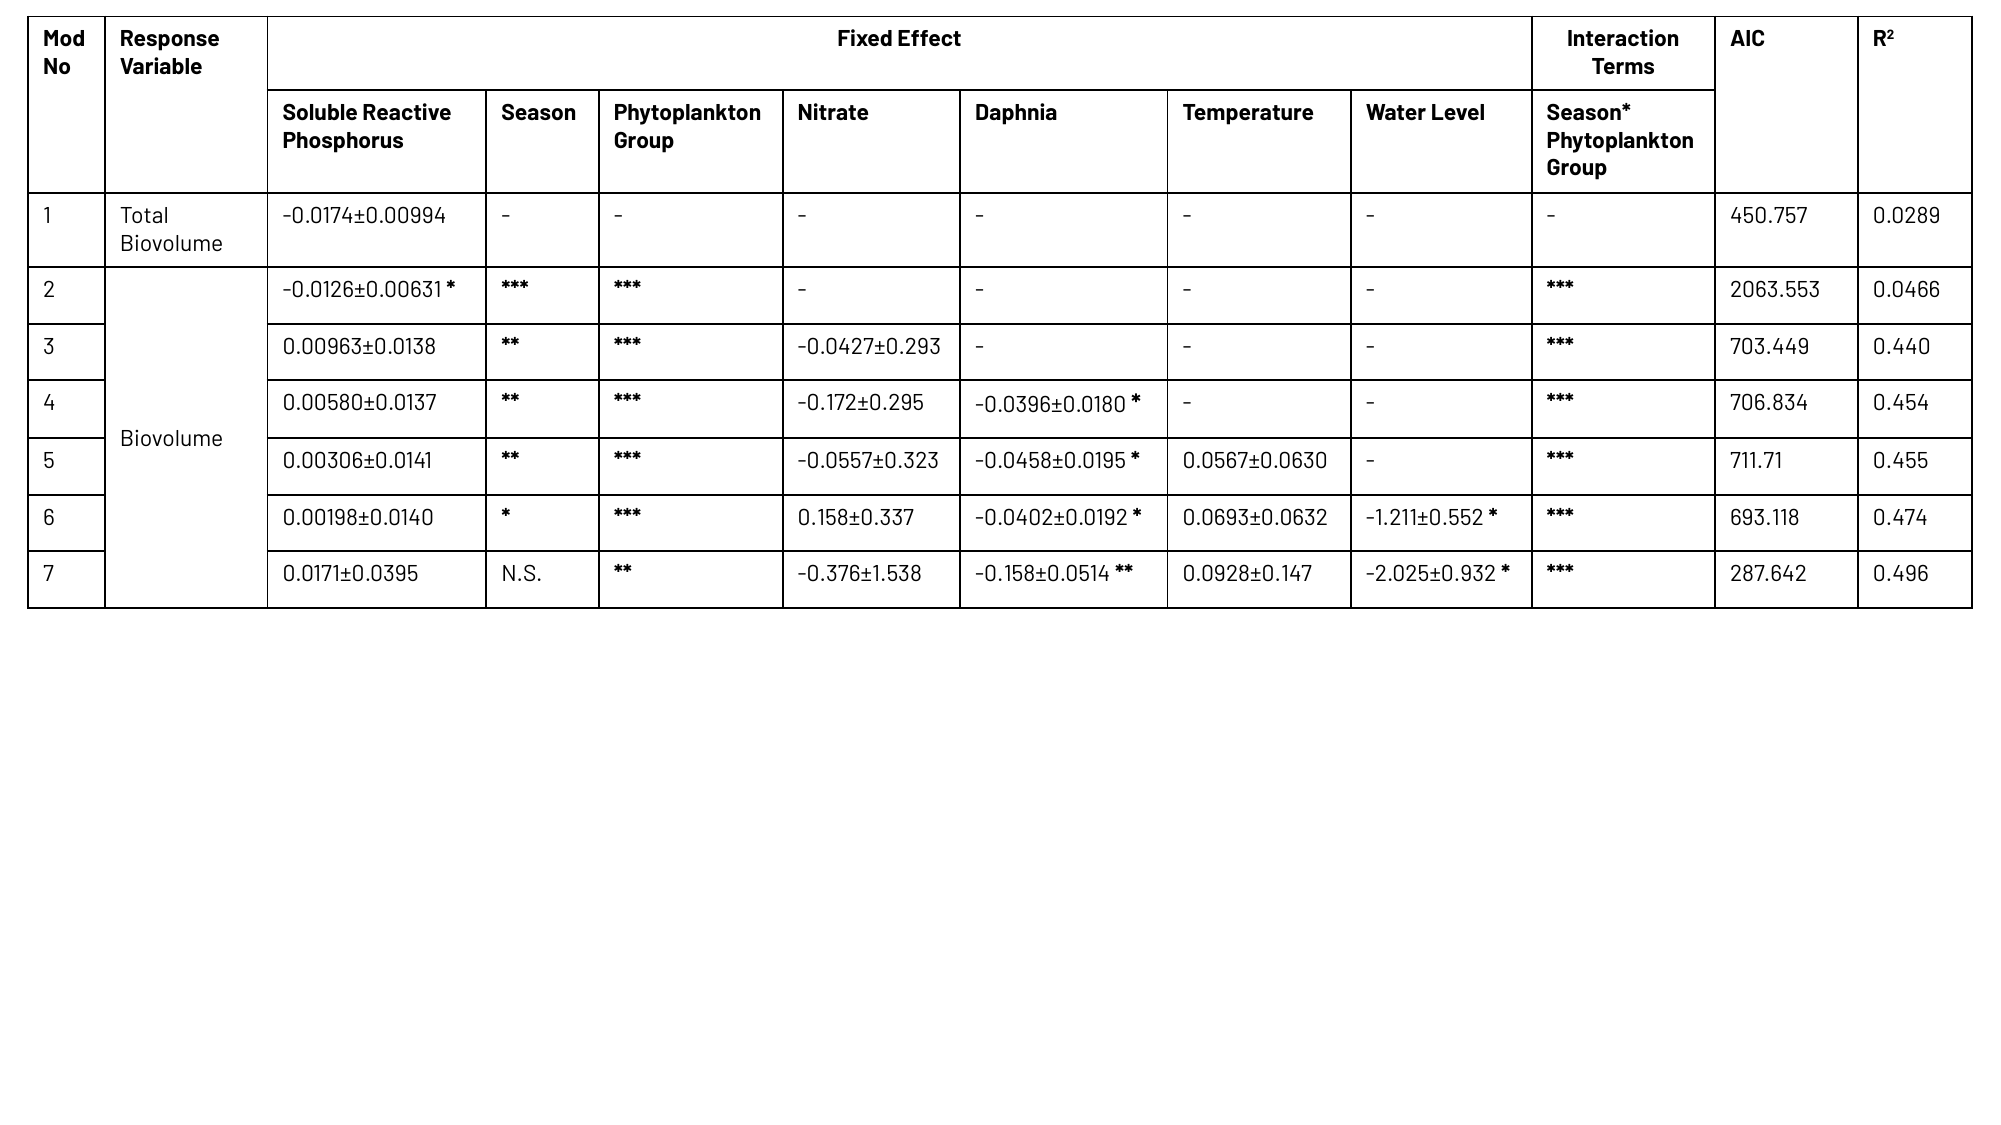

| Mod No | Response Variable | Fixed Effect |  |  |  |  |  |  | Interaction Terms | AIC | R2 |
| --- | --- | --- | --- | --- | --- | --- | --- | --- | --- | --- | --- |
|  |  | Soluble Reactive Phosphorus | Season | Phytoplankton Group | Nitrate | Daphnia | Temperature | Water Level | Season\* Phytoplankton Group |  |  |
| 1 | Total Biovolume | -0.0174±0.00994 | - | - | - | - | - | - | - | 450.757 | 0.0289 |
| 2 | Biovolume | -0.0126±0.00631 \* | \*\*\* | \*\*\* | - | - | - | - | \*\*\* | 2063.553 | 0.0466 |
| 3 |  | 0.00963±0.0138 | \*\* | \*\*\* | -0.0427±0.293 | - | - | - | \*\*\* | 703.449 | 0.440 |
| 4 |  | 0.00580±0.0137 | \*\* | \*\*\* | -0.172±0.295 | -0.0396±0.0180 \* | - | - | \*\*\* | 706.834 | 0.454 |
| 5 |  | 0.00306±0.0141 | \*\* | \*\*\* | -0.0557±0.323 | -0.0458±0.0195 \* | 0.0567±0.0630 | - | \*\*\* | 711.71 | 0.455 |
| 6 |  | 0.00198±0.0140 | \* | \*\*\* | 0.158±0.337 | -0.0402±0.0192 \* | 0.0693±0.0632 | -1.211±0.552 \* | \*\*\* | 693.118 | 0.474 |
| 7 |  | 0.0171±0.0395 | N.S. | \*\* | -0.376±1.538 | -0.158±0.0514 \*\* | 0.0928±0.147 | -2.025±0.932 \* | \*\*\* | 287.642 | 0.496 |